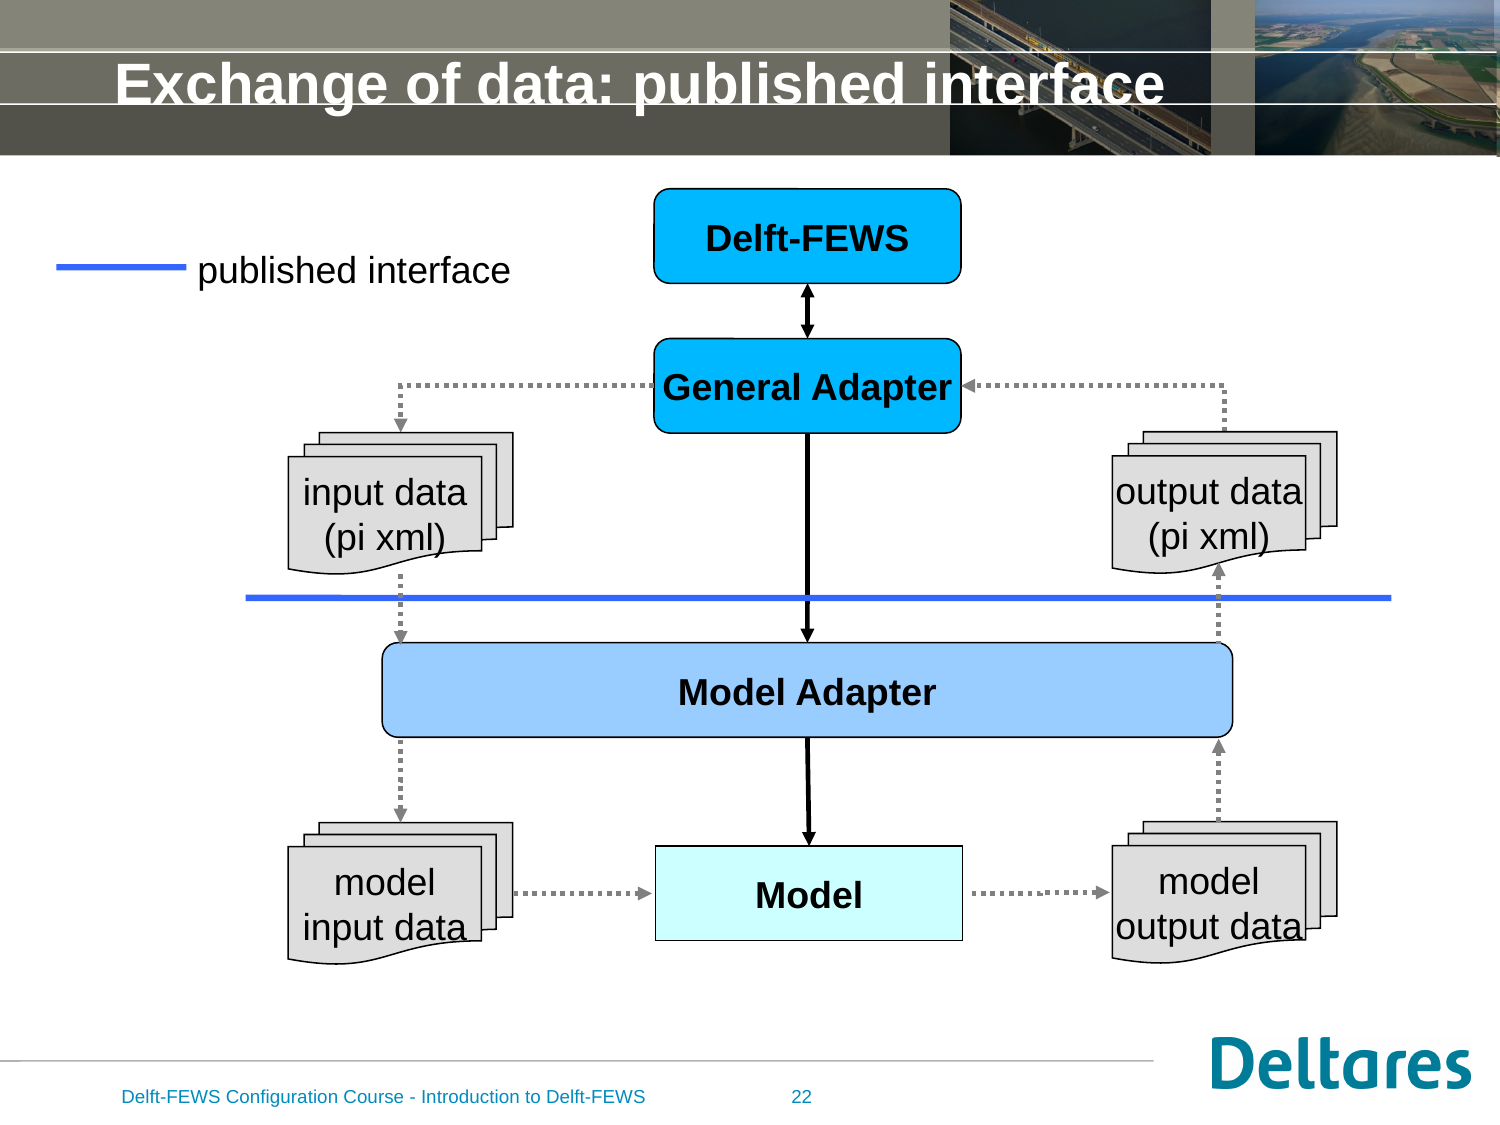

# Exchange of data: published interface
Delft-FEWS
published interface

General Adapter
output data
(pi xml)
input data
(pi xml)

Model Adapter
model
output data
model
input data
Model
Delft-FEWS Configuration Course - Introduction to Delft-FEWS
22